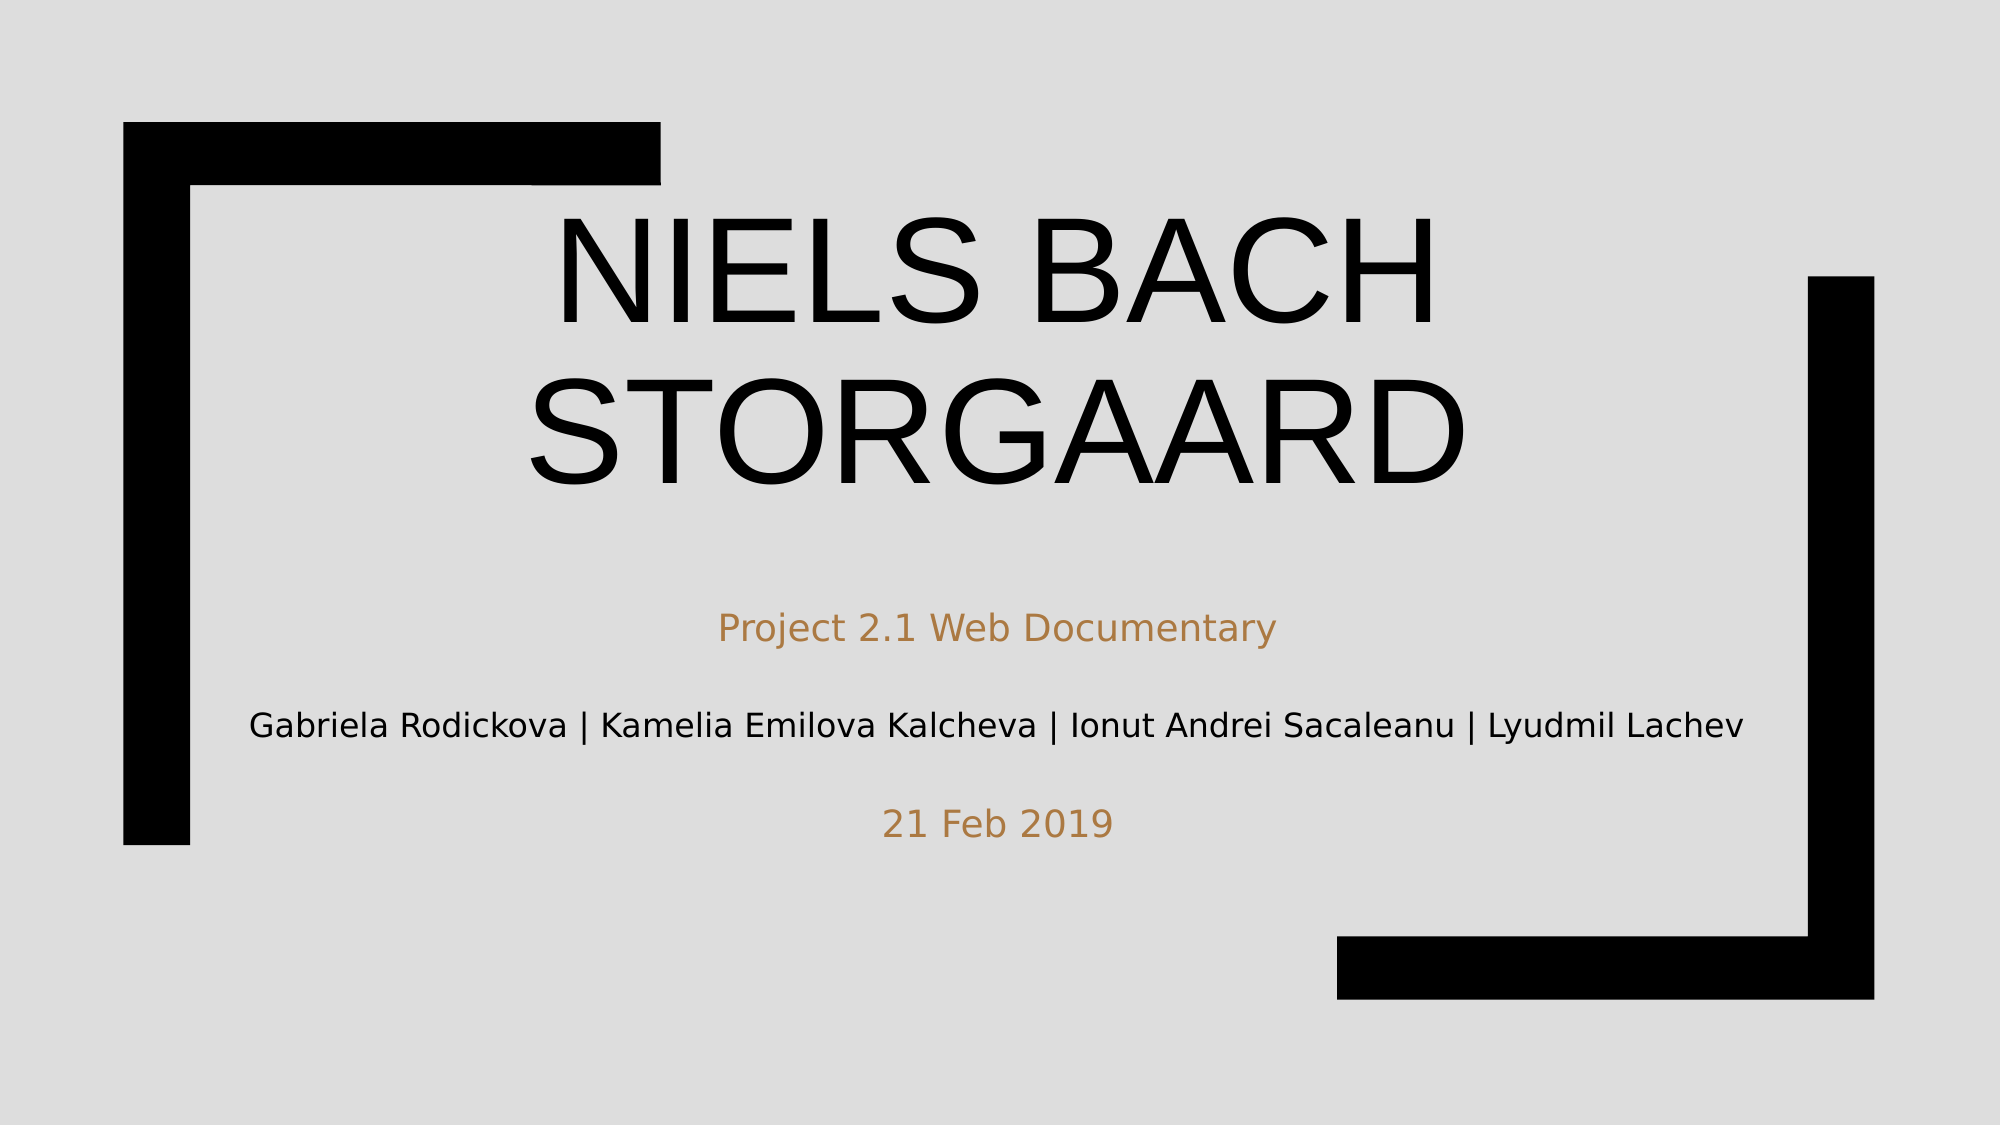

# Niels Bach Storgaard
Project 2.1 Web Documentary

Gabriela Rodickova | Kamelia Emilova Kalcheva | Ionut Andrei Sacaleanu | Lyudmil Lachev

21 Feb 2019